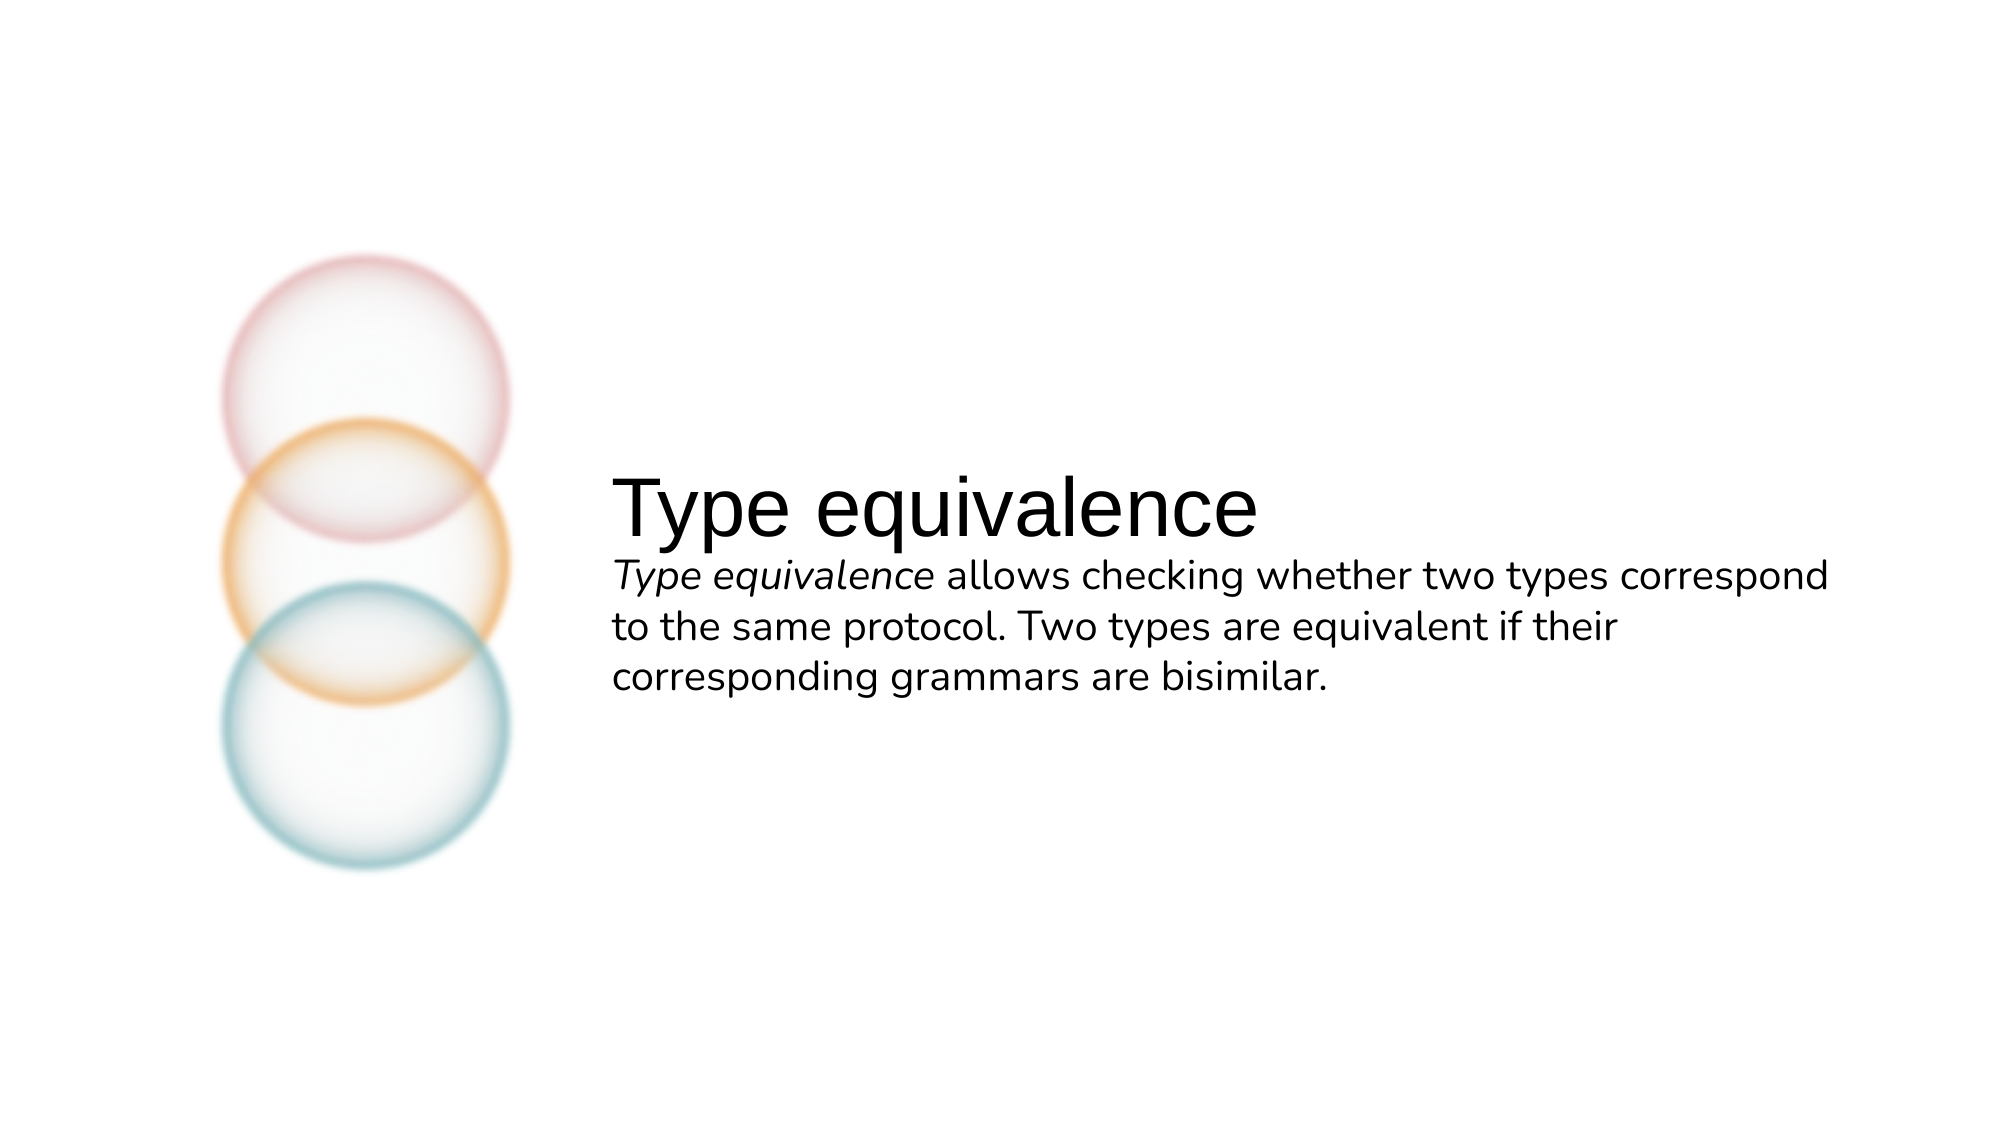

Type equivalence
Type equivalence allows checking whether two types correspond to the same protocol. Two types are equivalent if their corresponding grammars are bisimilar.